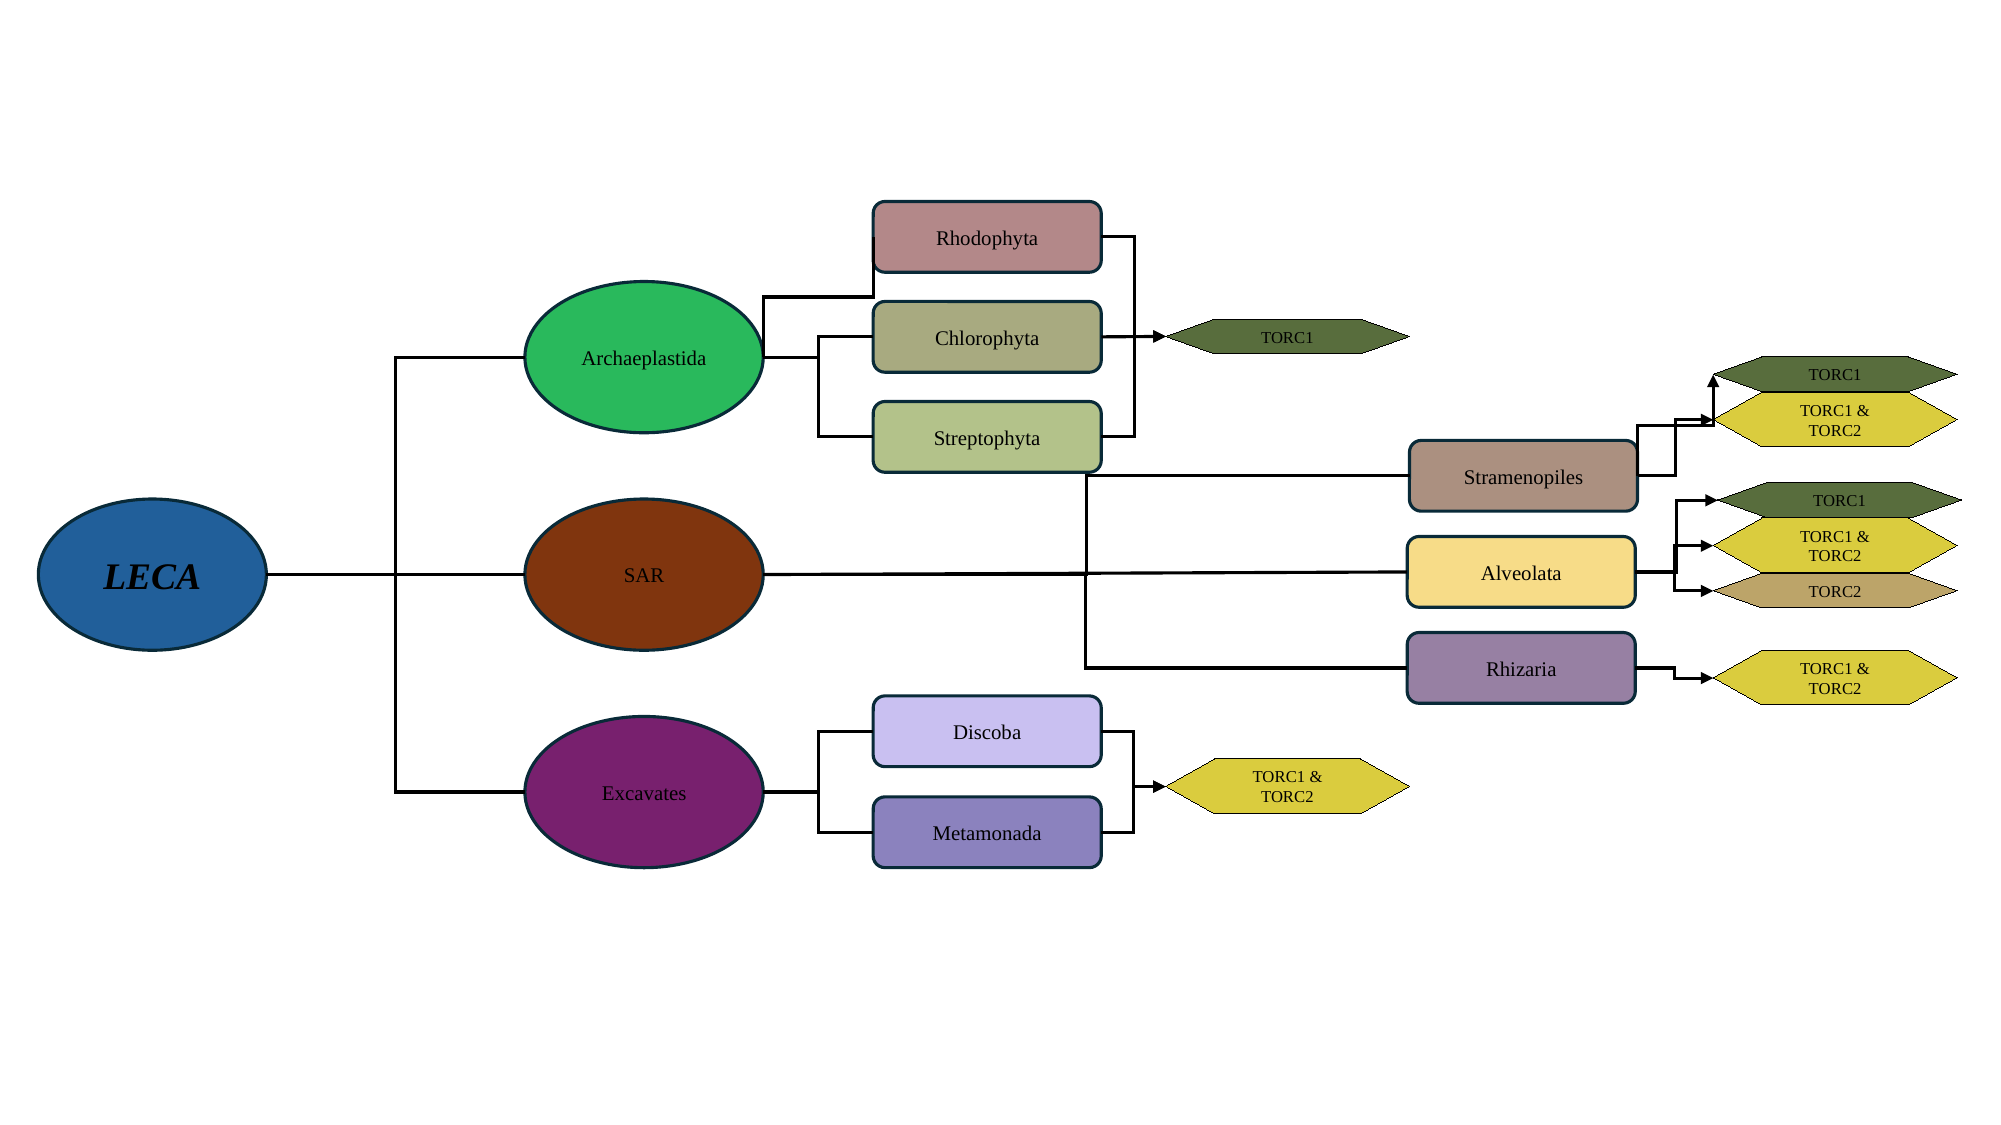

Rhodophyta
Archaeplastida
Chlorophyta
TORC1
TORC1
TORC1 & TORC2
Streptophyta
Stramenopiles
TORC1
LECA
SAR
TORC1 & TORC2
Alveolata
TORC2
Rhizaria
TORC1 & TORC2
Discoba
Excavates
TORC1 & TORC2
Metamonada